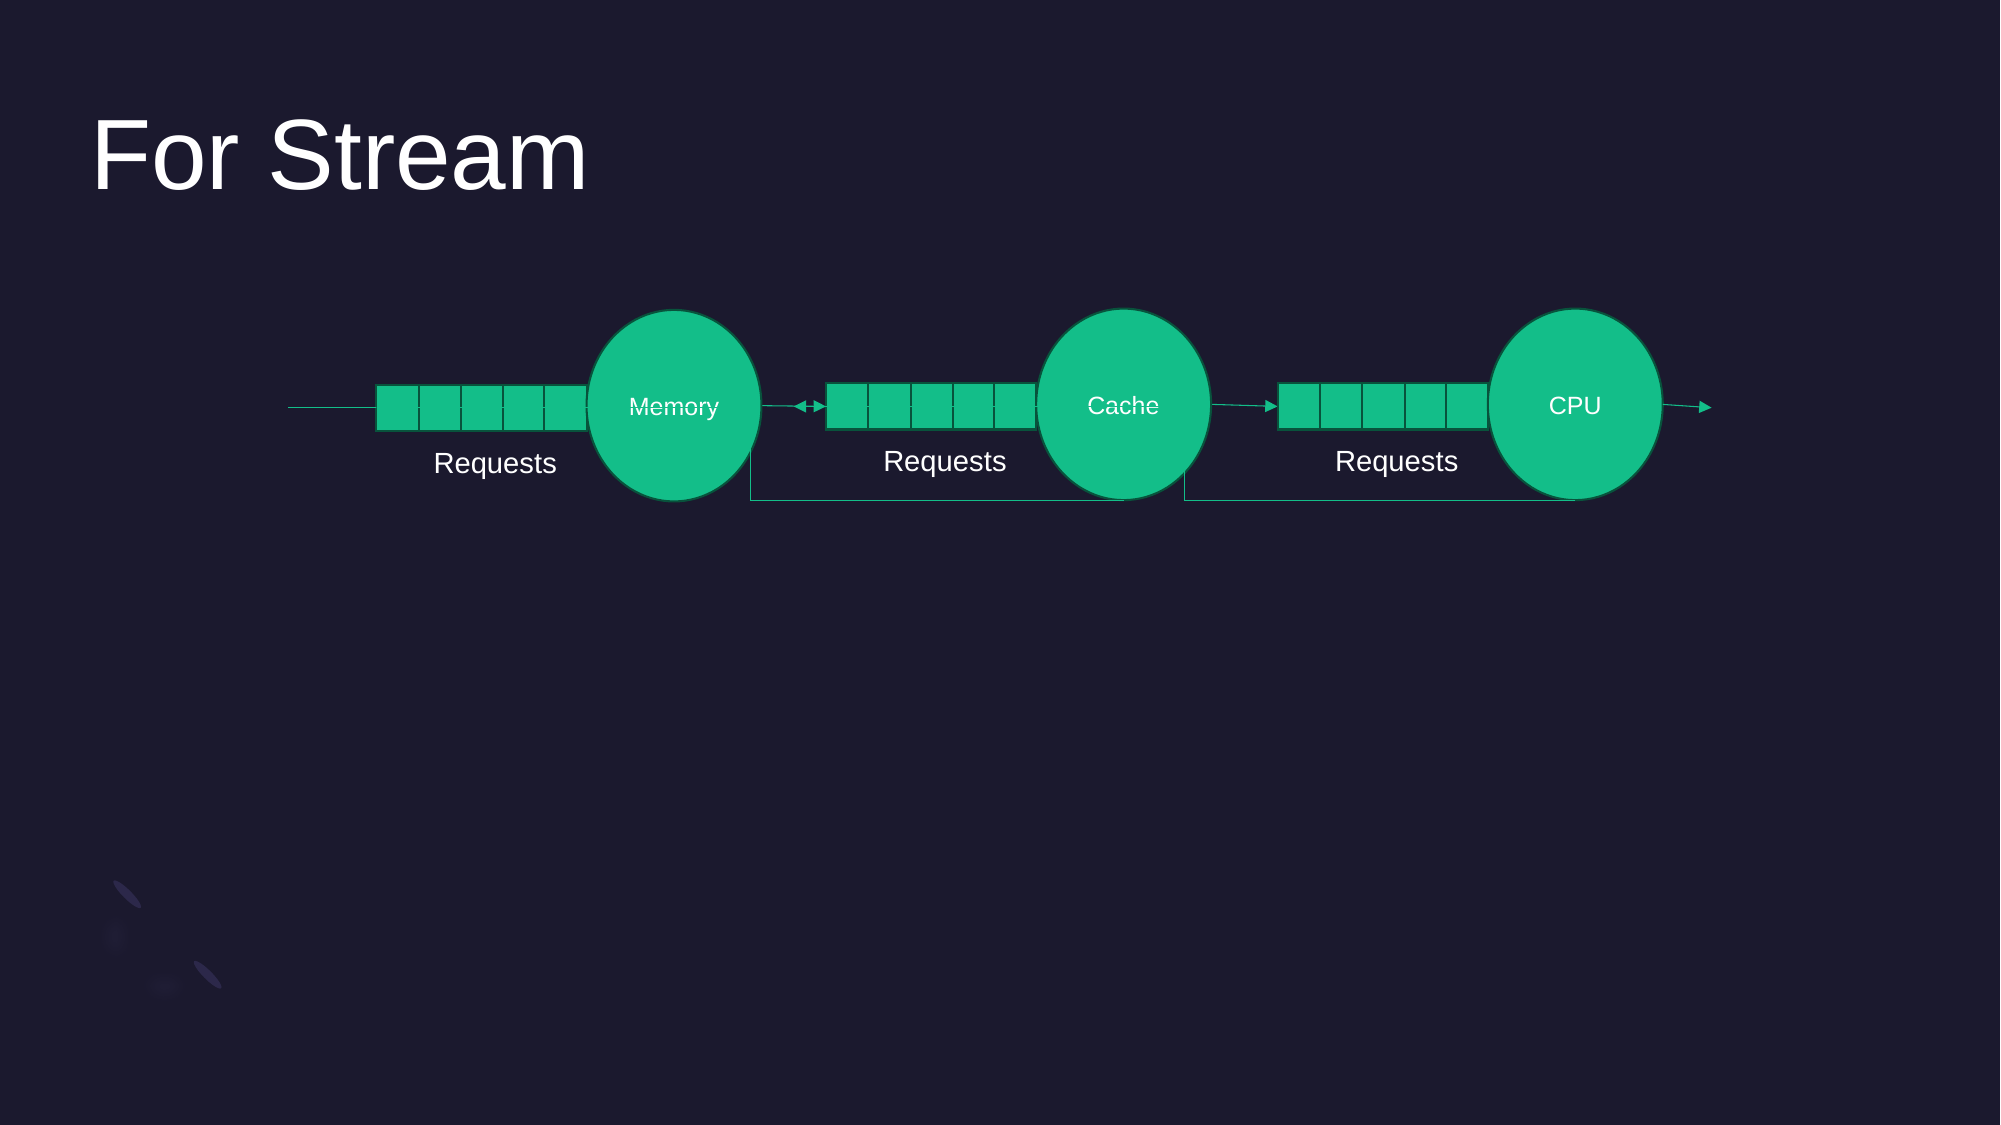

# For Stream
CPU

Requests
Cache

Requests
Memory

Requests